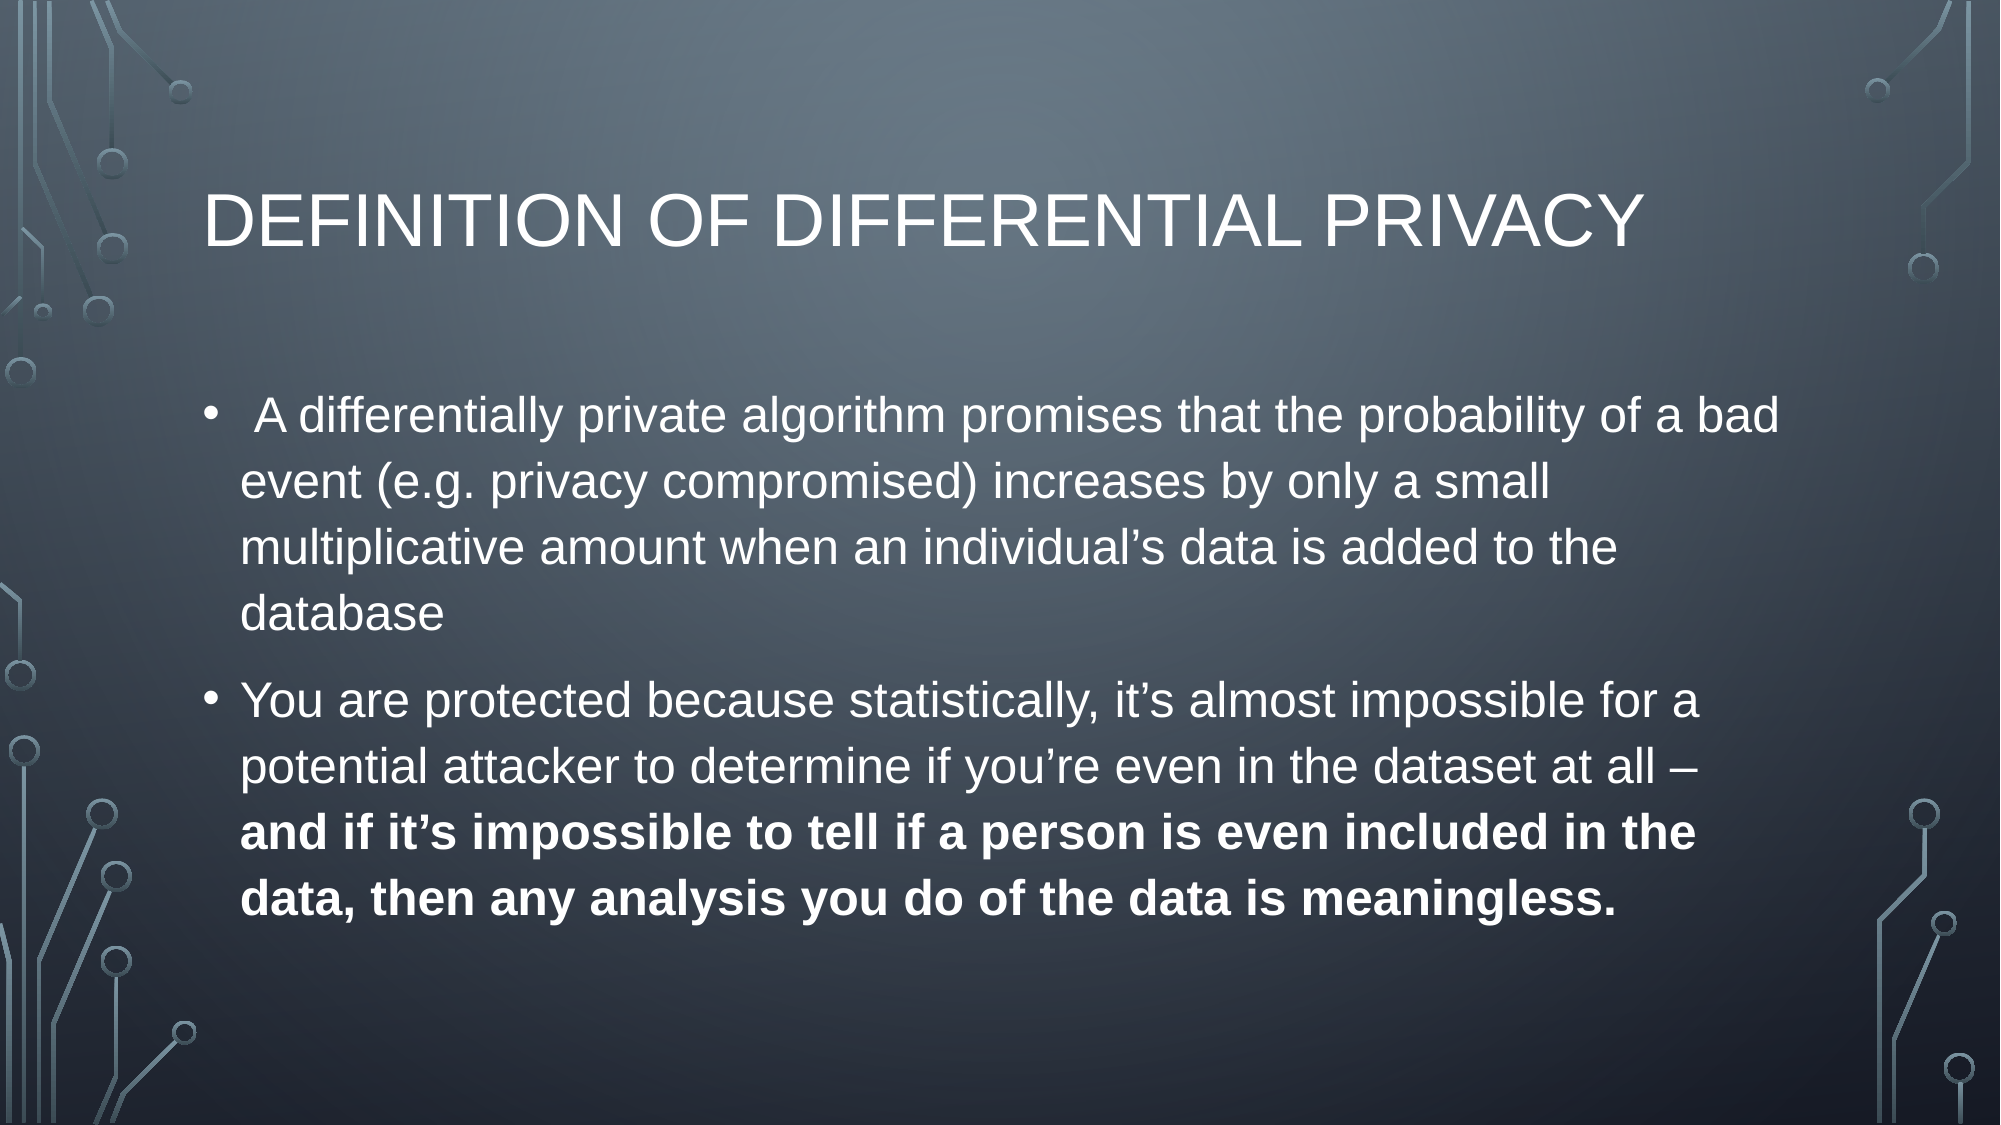

# DEFINITION OF DIFFERENTIAL PRIVACY
 A differentially private algorithm promises that the probability of a bad event (e.g. privacy compromised) increases by only a small multiplicative amount when an individual’s data is added to the database
You are protected because statistically, it’s almost impossible for a potential attacker to determine if you’re even in the dataset at all – and if it’s impossible to tell if a person is even included in the data, then any analysis you do of the data is meaningless.